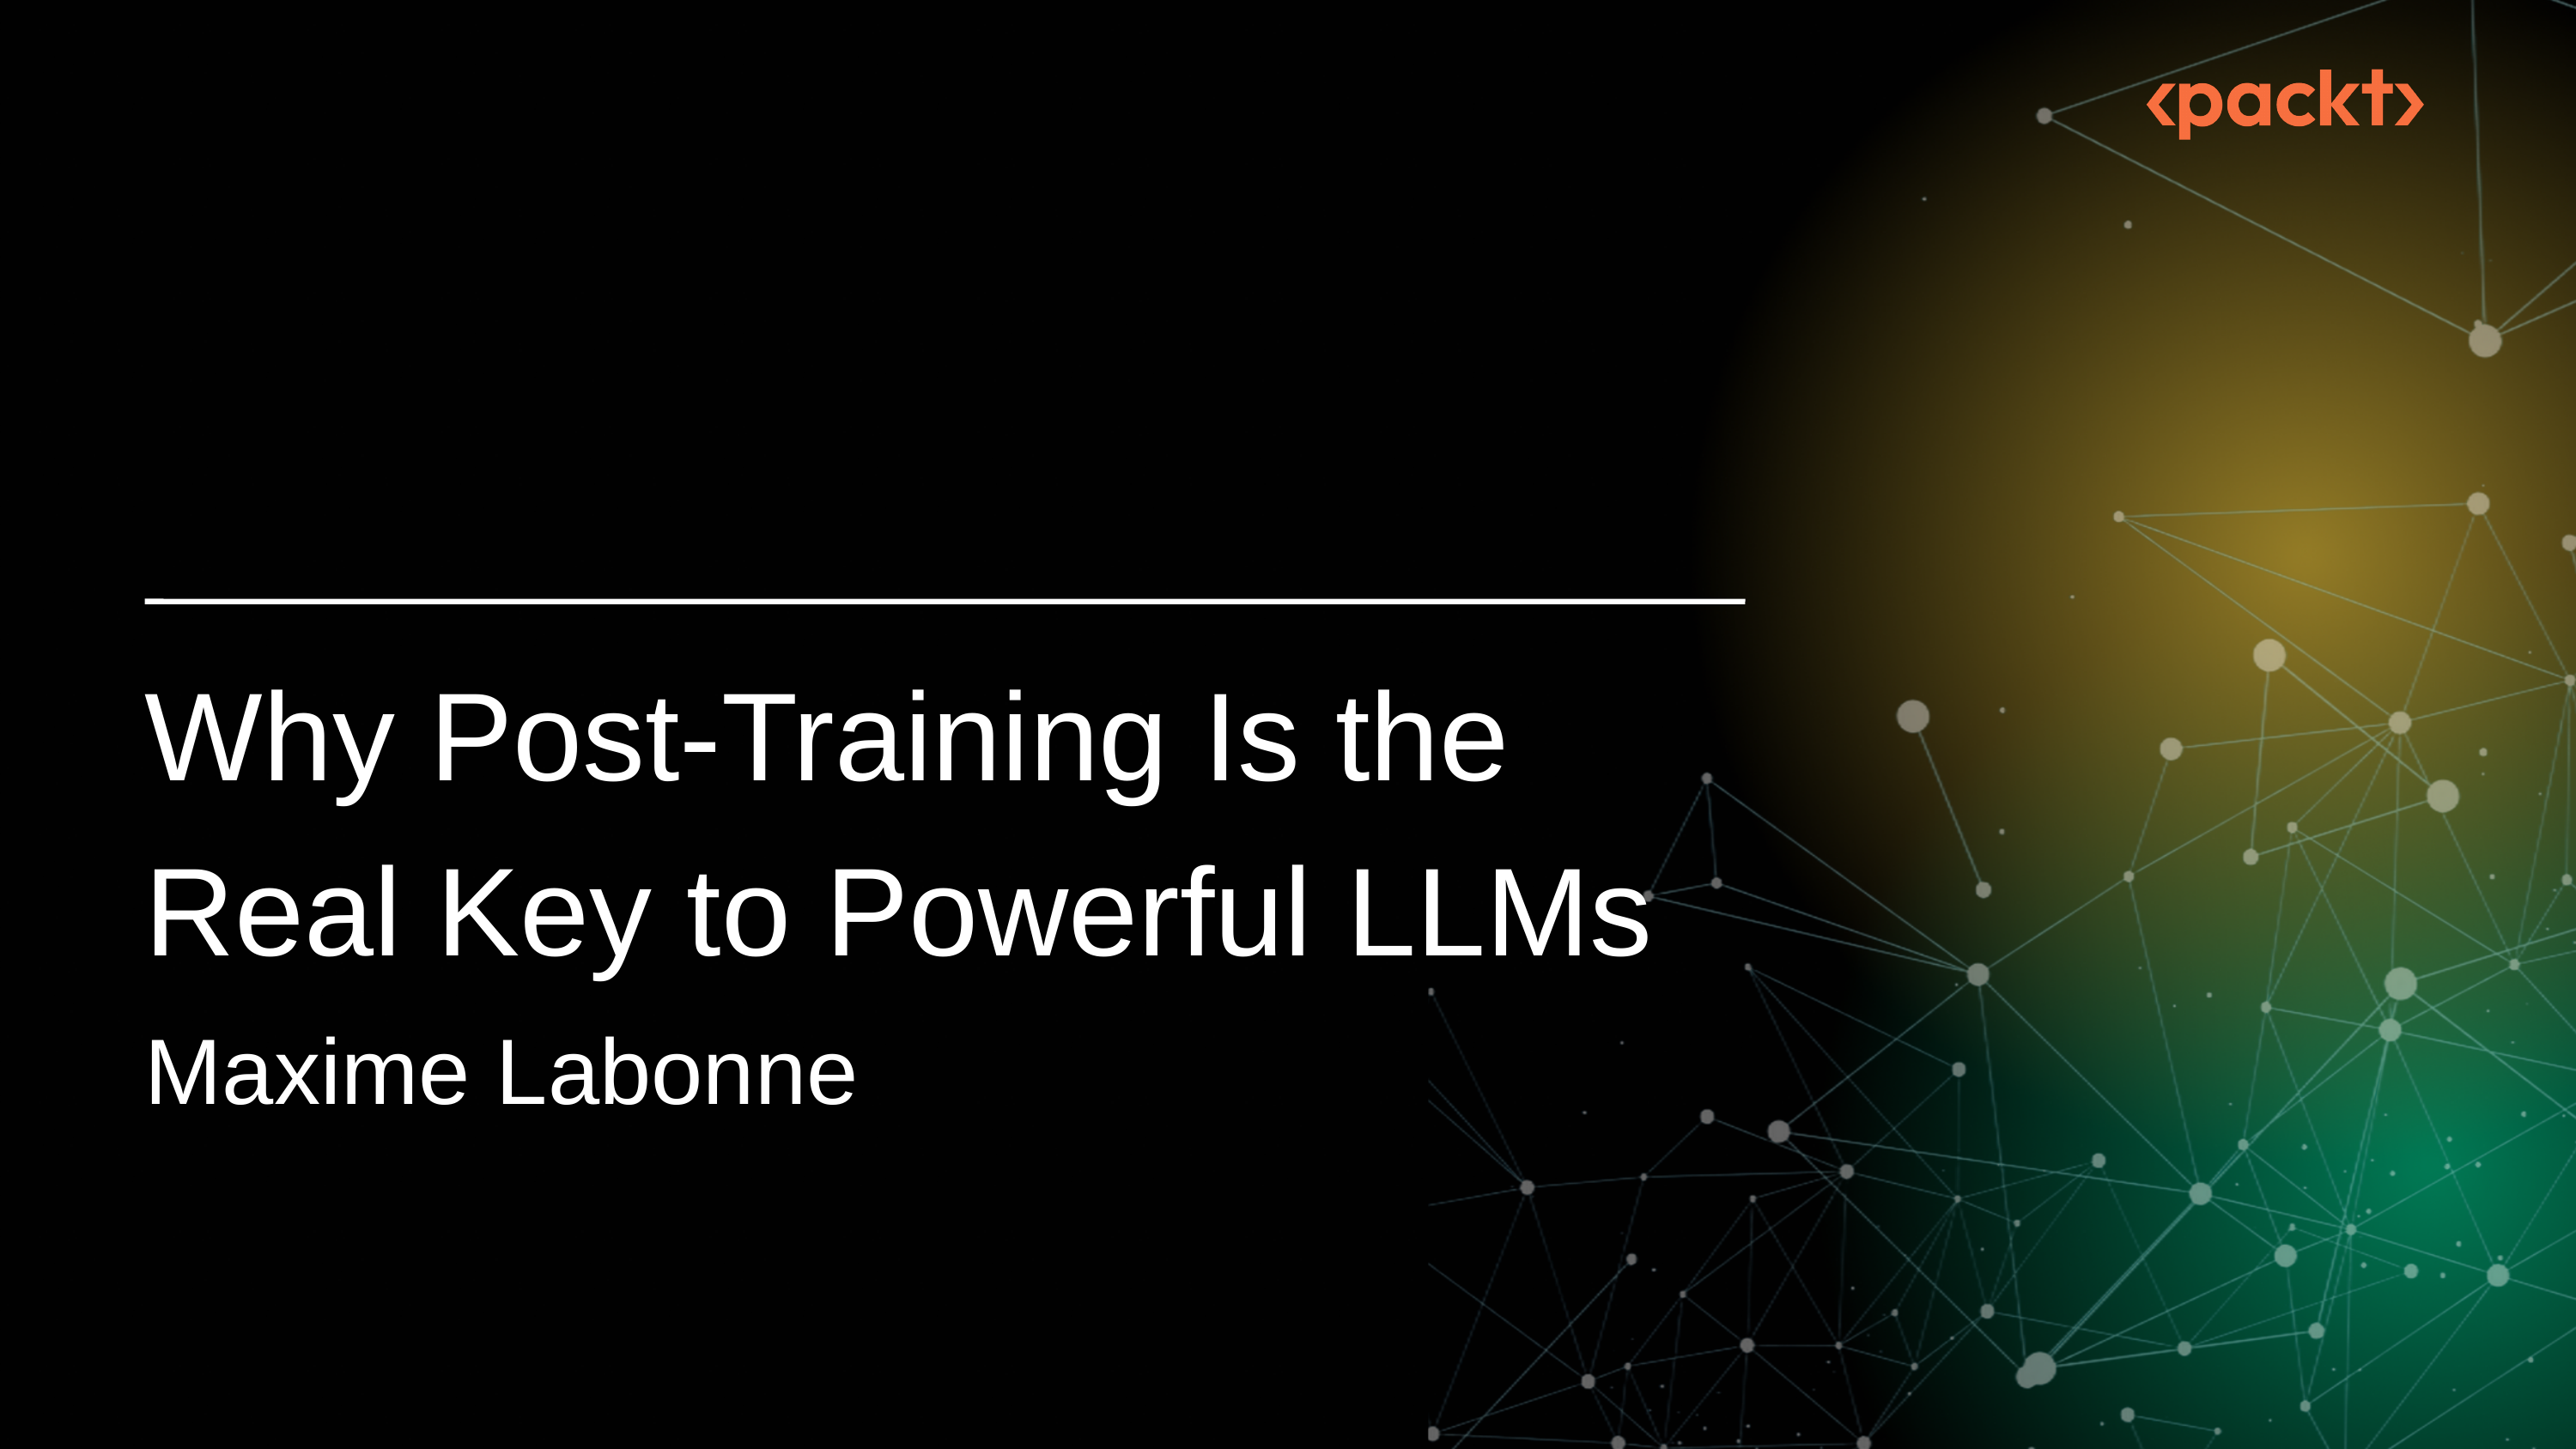

Why Post-Training Is the Real Key to Powerful LLMs
Maxime Labonne